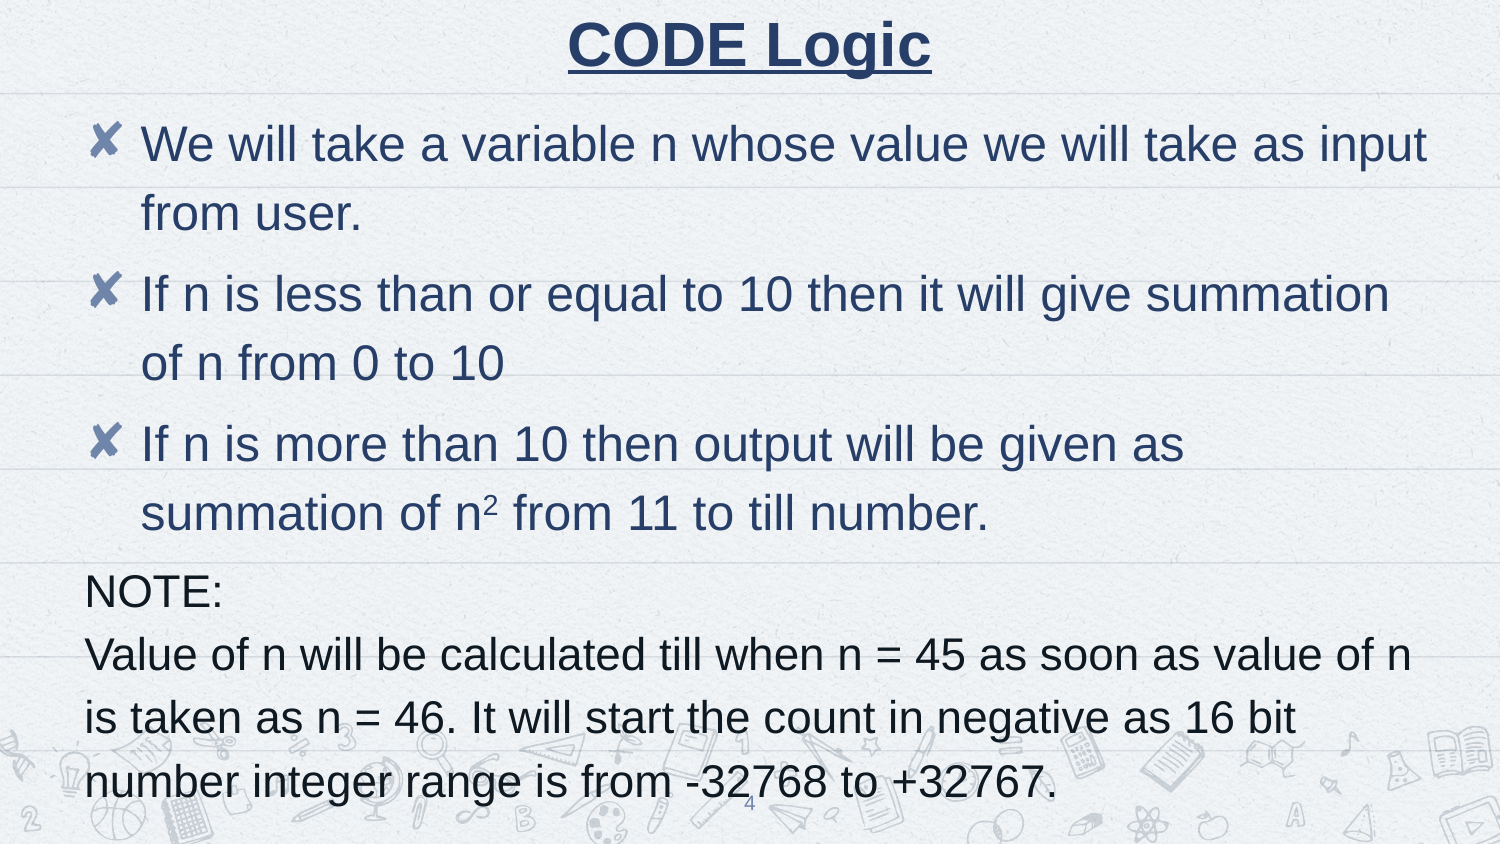

# CODE Logic
We will take a variable n whose value we will take as input from user.
If n is less than or equal to 10 then it will give summation of n from 0 to 10
If n is more than 10 then output will be given as summation of n2 from 11 to till number.
NOTE:
Value of n will be calculated till when n = 45 as soon as value of n is taken as n = 46. It will start the count in negative as 16 bit number integer range is from -32768 to +32767.
4